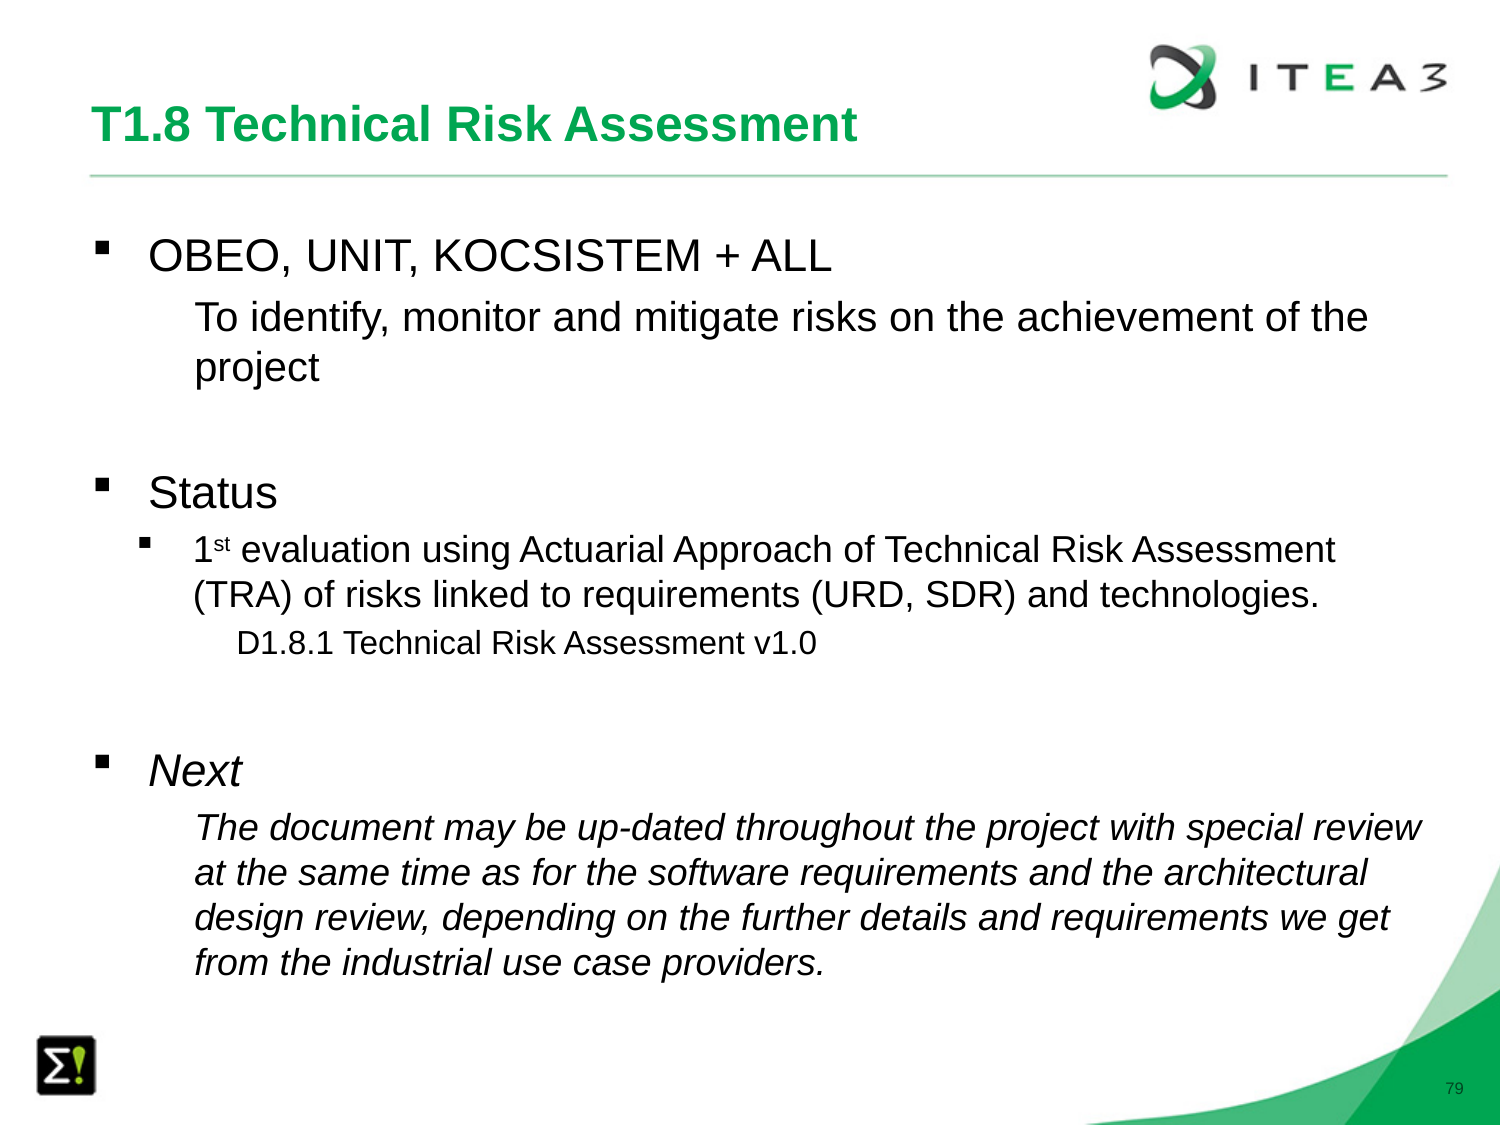

# T1.8 Technical Risk Assessment
OBEO, UNIT, KOCSISTEM + ALL
To identify, monitor and mitigate risks on the achievement of the project

Status
1st evaluation using Actuarial Approach of Technical Risk Assessment (TRA) of risks linked to requirements (URD, SDR) and technologies.
D1.8.1 Technical Risk Assessment v1.0

Next
The document may be up-dated throughout the project with special review at the same time as for the software requirements and the architectural design review, depending on the further details and requirements we get from the industrial use case providers.